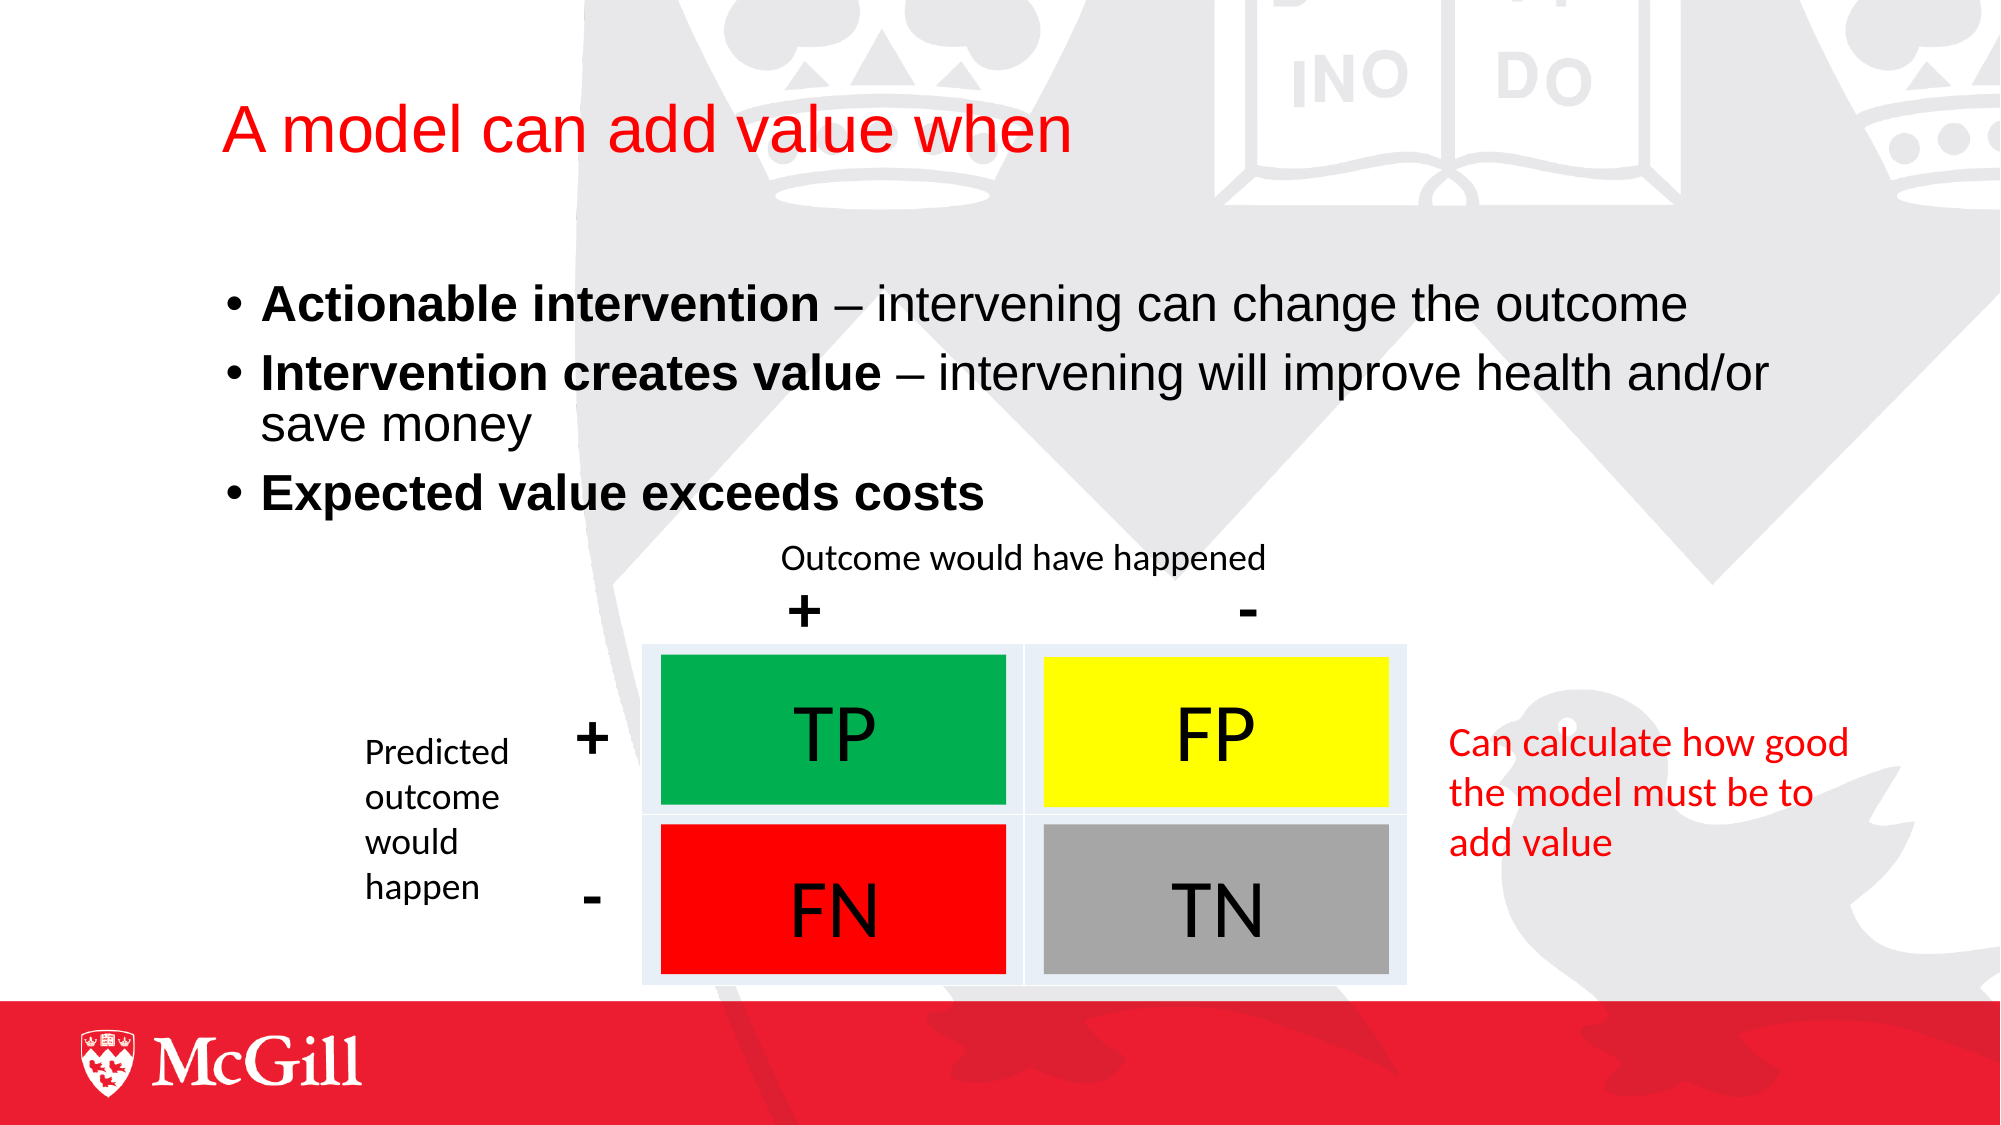

# A model can add value when
Actionable intervention – intervening can change the outcome
Intervention creates value – intervening will improve health and/or save money
Expected value exceeds costs
Outcome would have happened
+			-
|  |  |
| --- | --- |
|  |  |

TP
FP
+

-
Can calculate how good the model must be to add value
Predicted outcome would happen

FN
TN